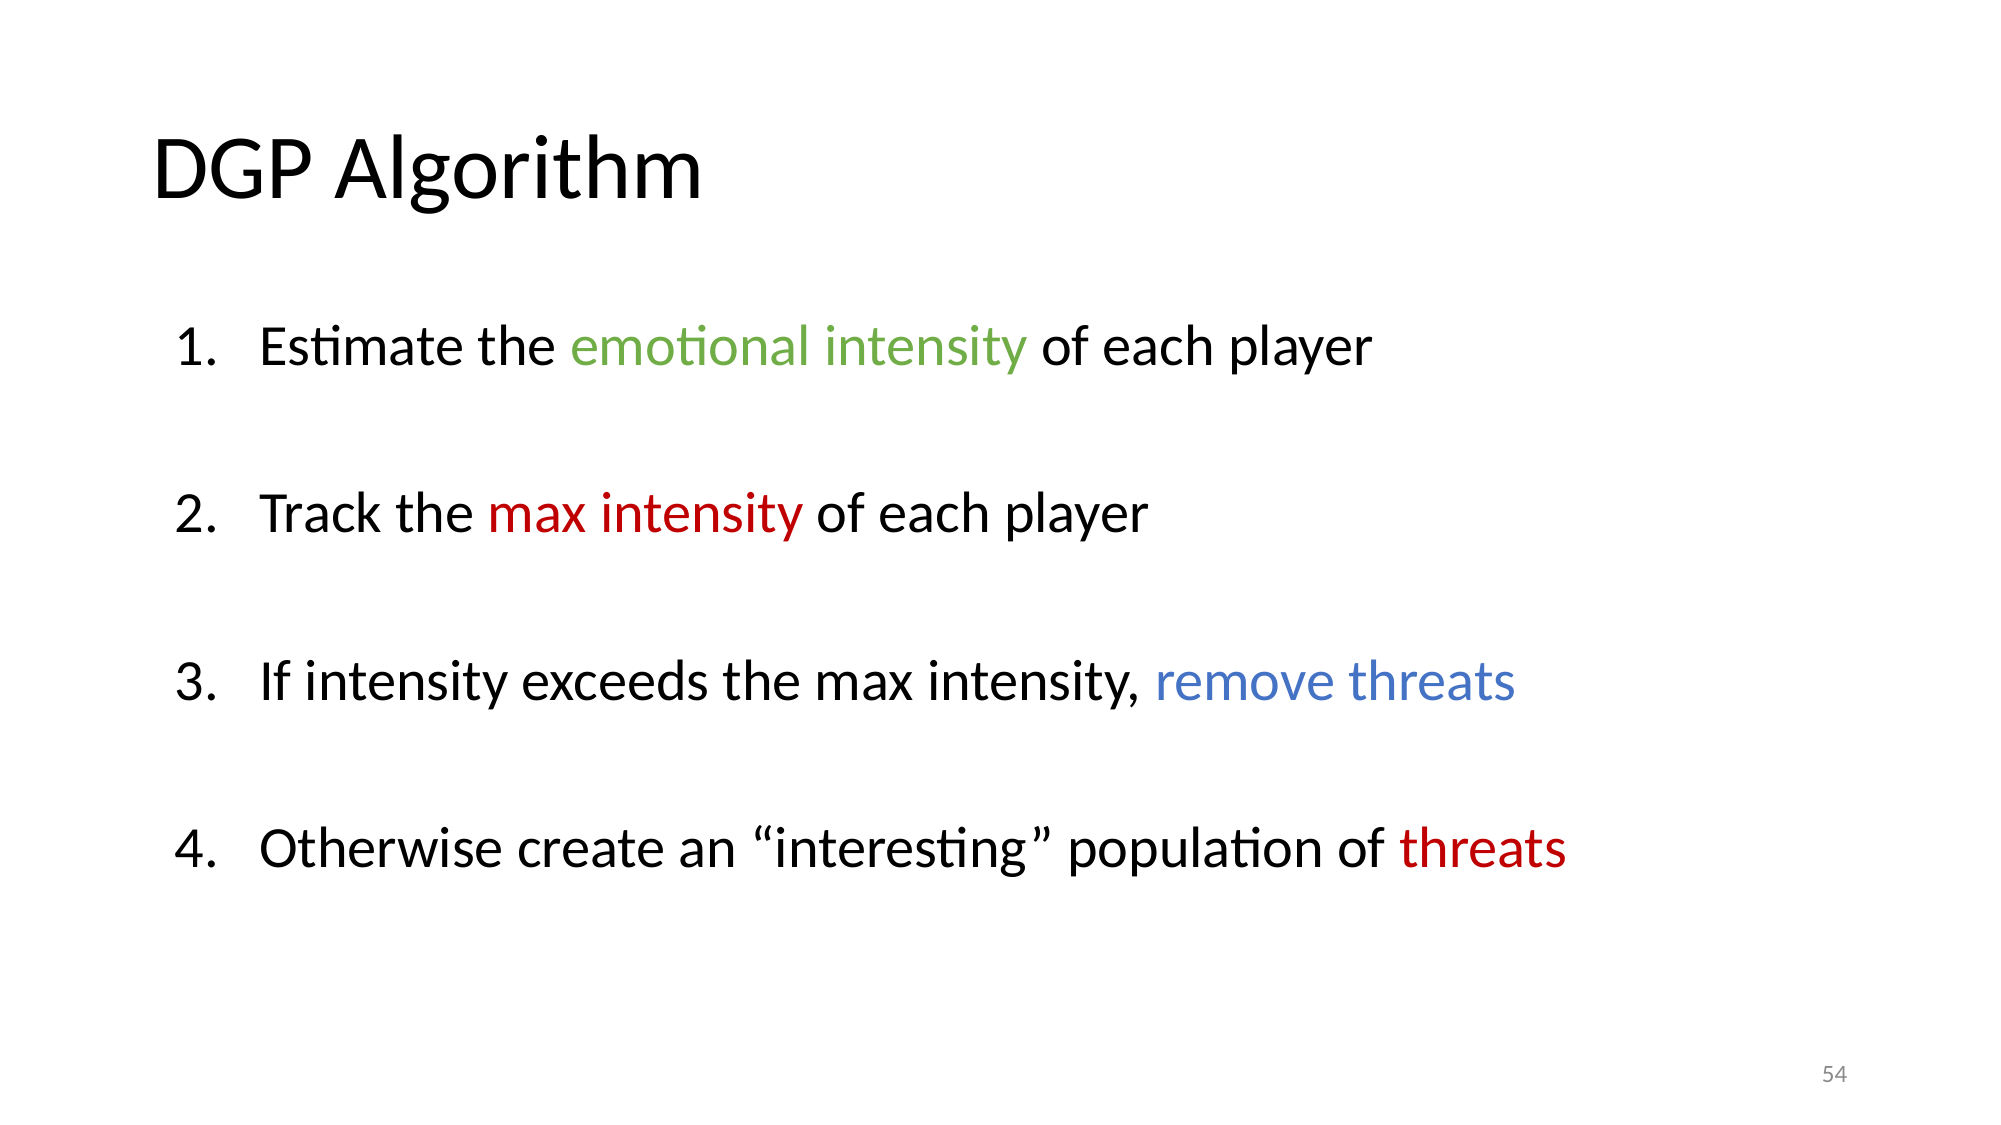

# DGP Algorithm
Estimate the emotional intensity of each player

Track the max intensity of each player

If intensity exceeds the max intensity, remove threats

Otherwise create an “interesting” population of threats
54